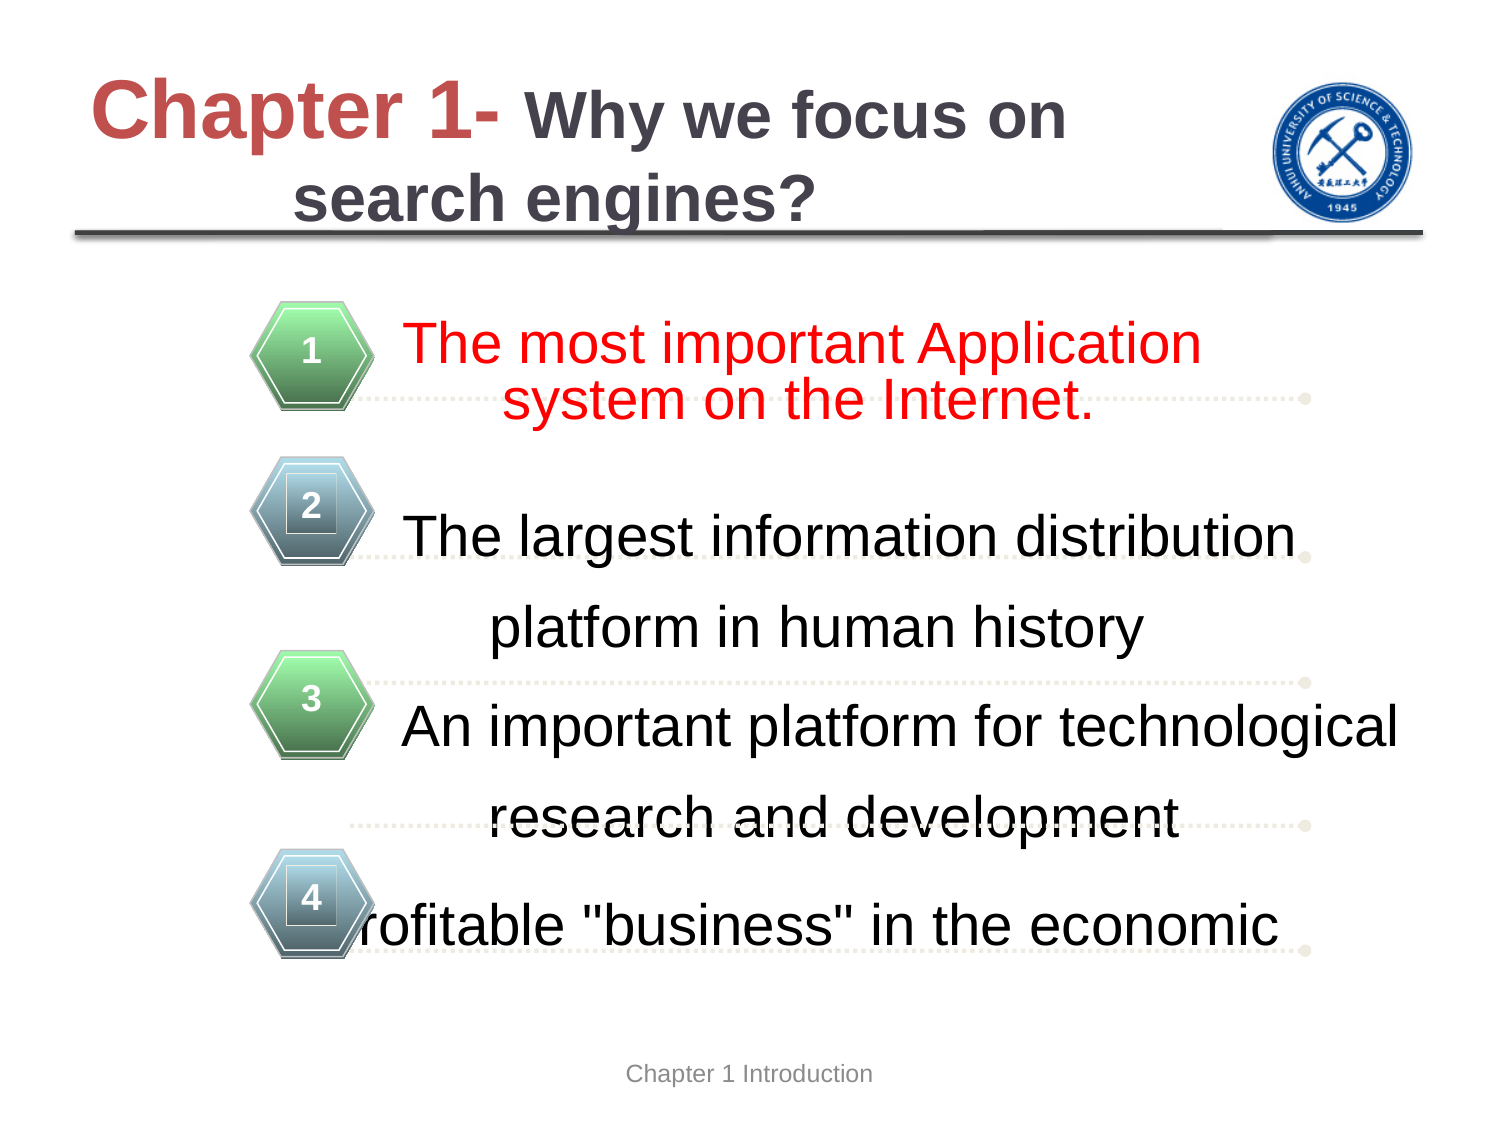

# Chapter 1- Why we focus on                      search engines?

1
The most important Application system on the Internet.

2
The largest information distribution platform in human history

3
An important platform for technological research and development
3
3

4
Profitable "business" in the economic
4
4

Chapter 1 Introduction